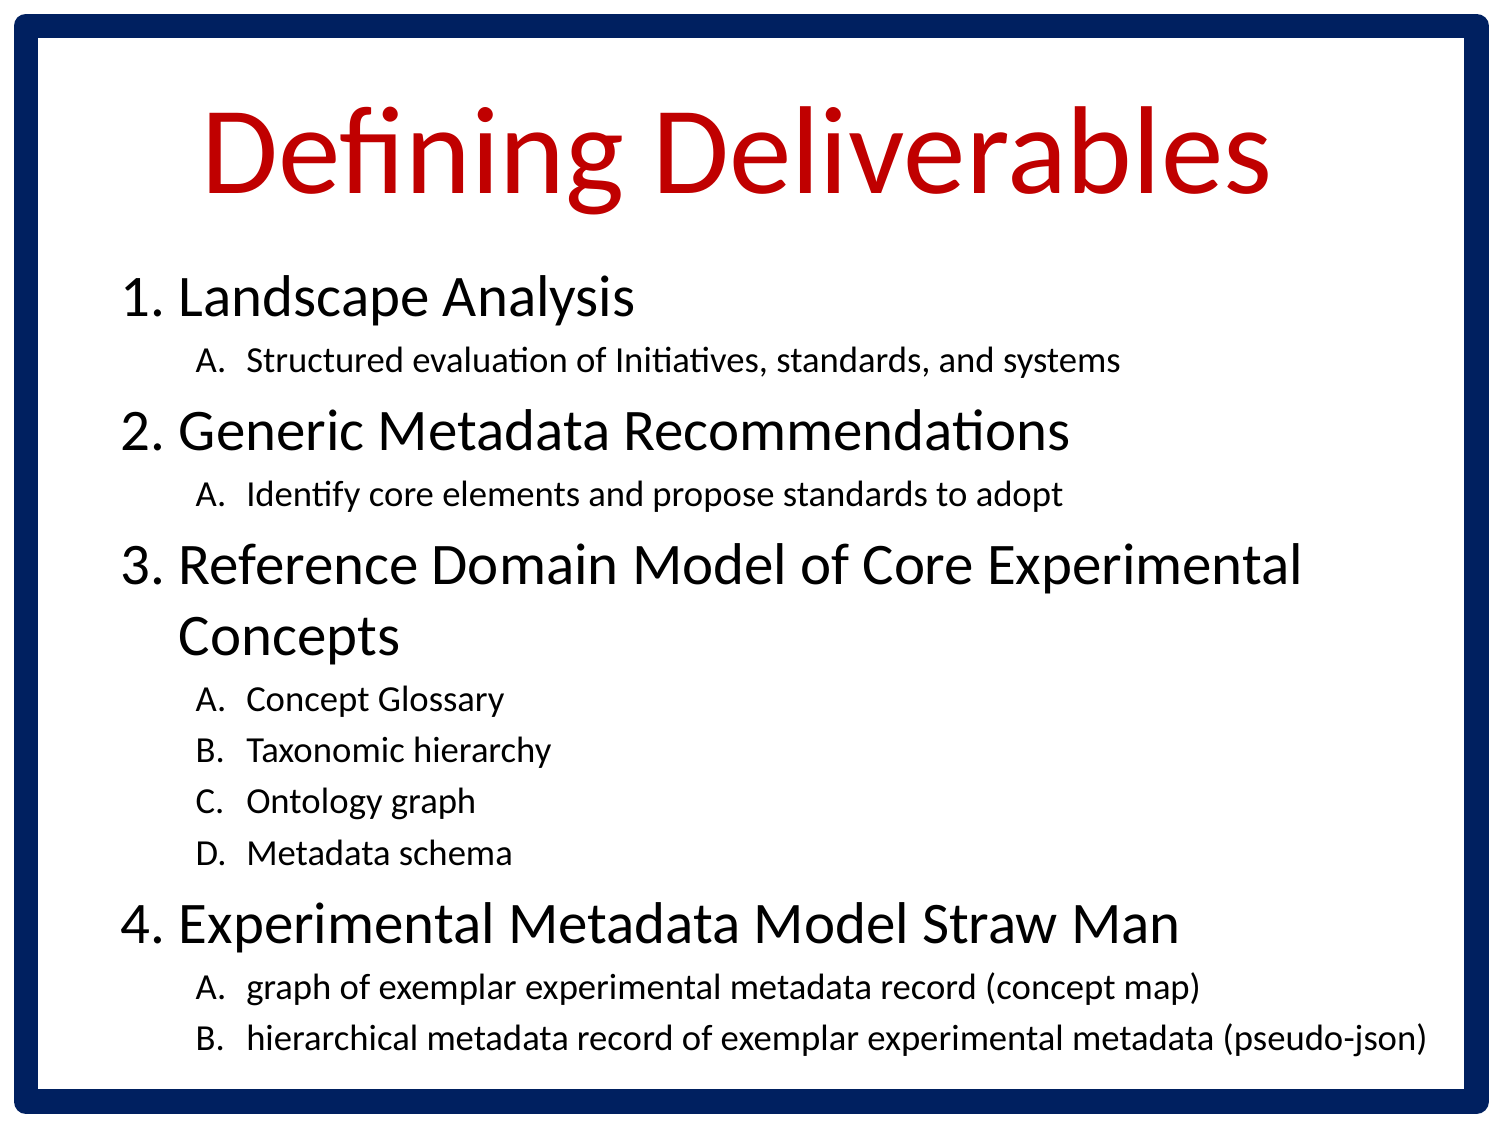

# Defining Deliverables
Landscape Analysis
Structured evaluation of Initiatives, standards, and systems
Generic Metadata Recommendations
Identify core elements and propose standards to adopt
Reference Domain Model of Core Experimental Concepts
Concept Glossary
Taxonomic hierarchy
Ontology graph
Metadata schema
Experimental Metadata Model Straw Man
graph of exemplar experimental metadata record (concept map)
hierarchical metadata record of exemplar experimental metadata (pseudo-json)